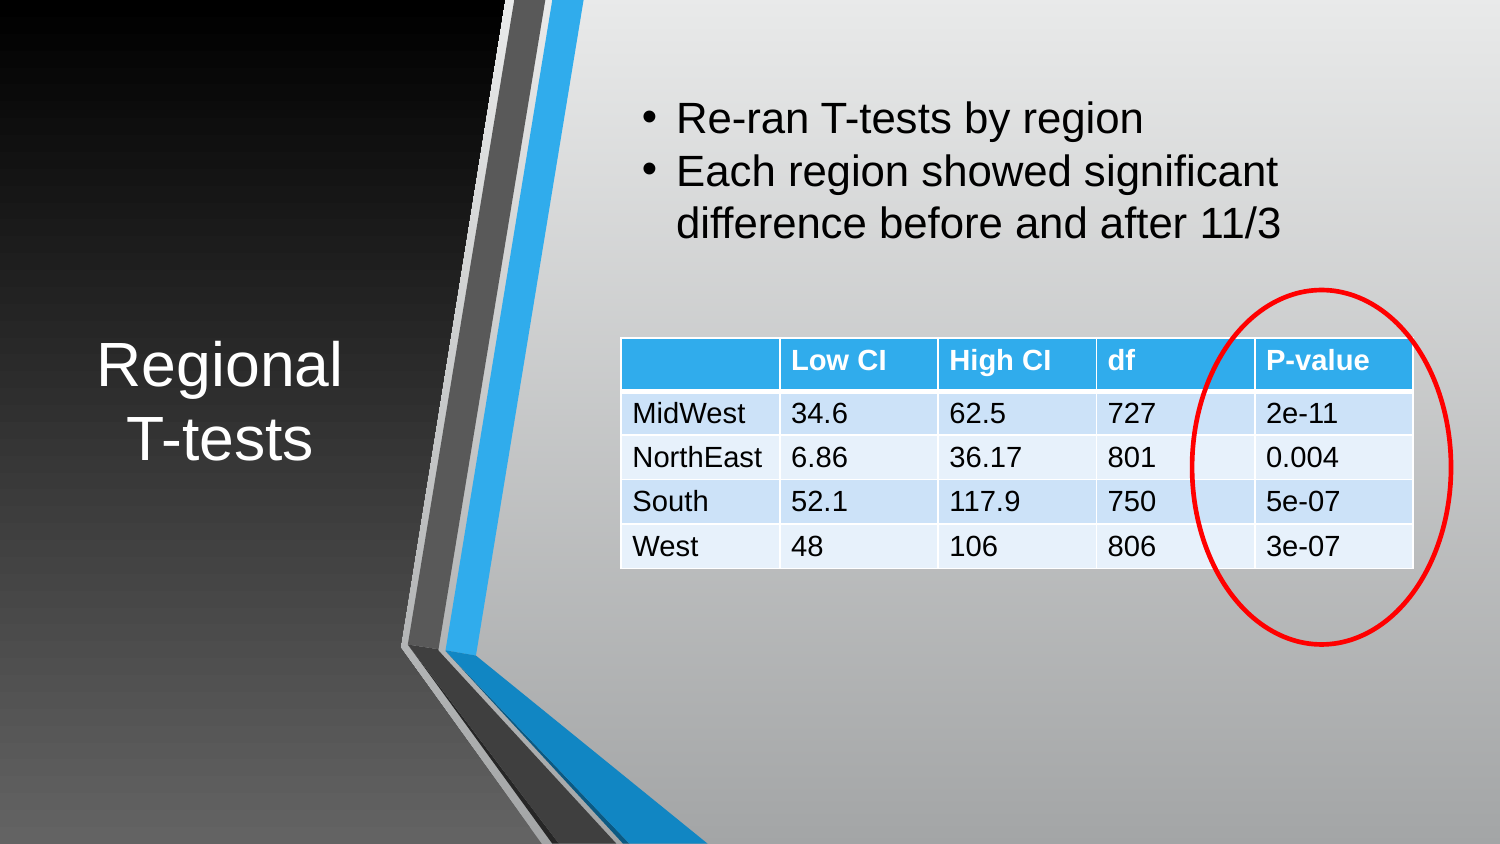

# Regional T-tests
Re-ran T-tests by region
Each region showed significant difference before and after 11/3

|  | Low CI | High CI | df | P-value |
| --- | --- | --- | --- | --- |
| MidWest | 34.6 | 62.5 | 727 | 2e-11 |
| NorthEast | 6.86 | 36.17 | 801 | 0.004 |
| South | 52.1 | 117.9 | 750 | 5e-07 |
| West | 48 | 106 | 806 | 3e-07 |